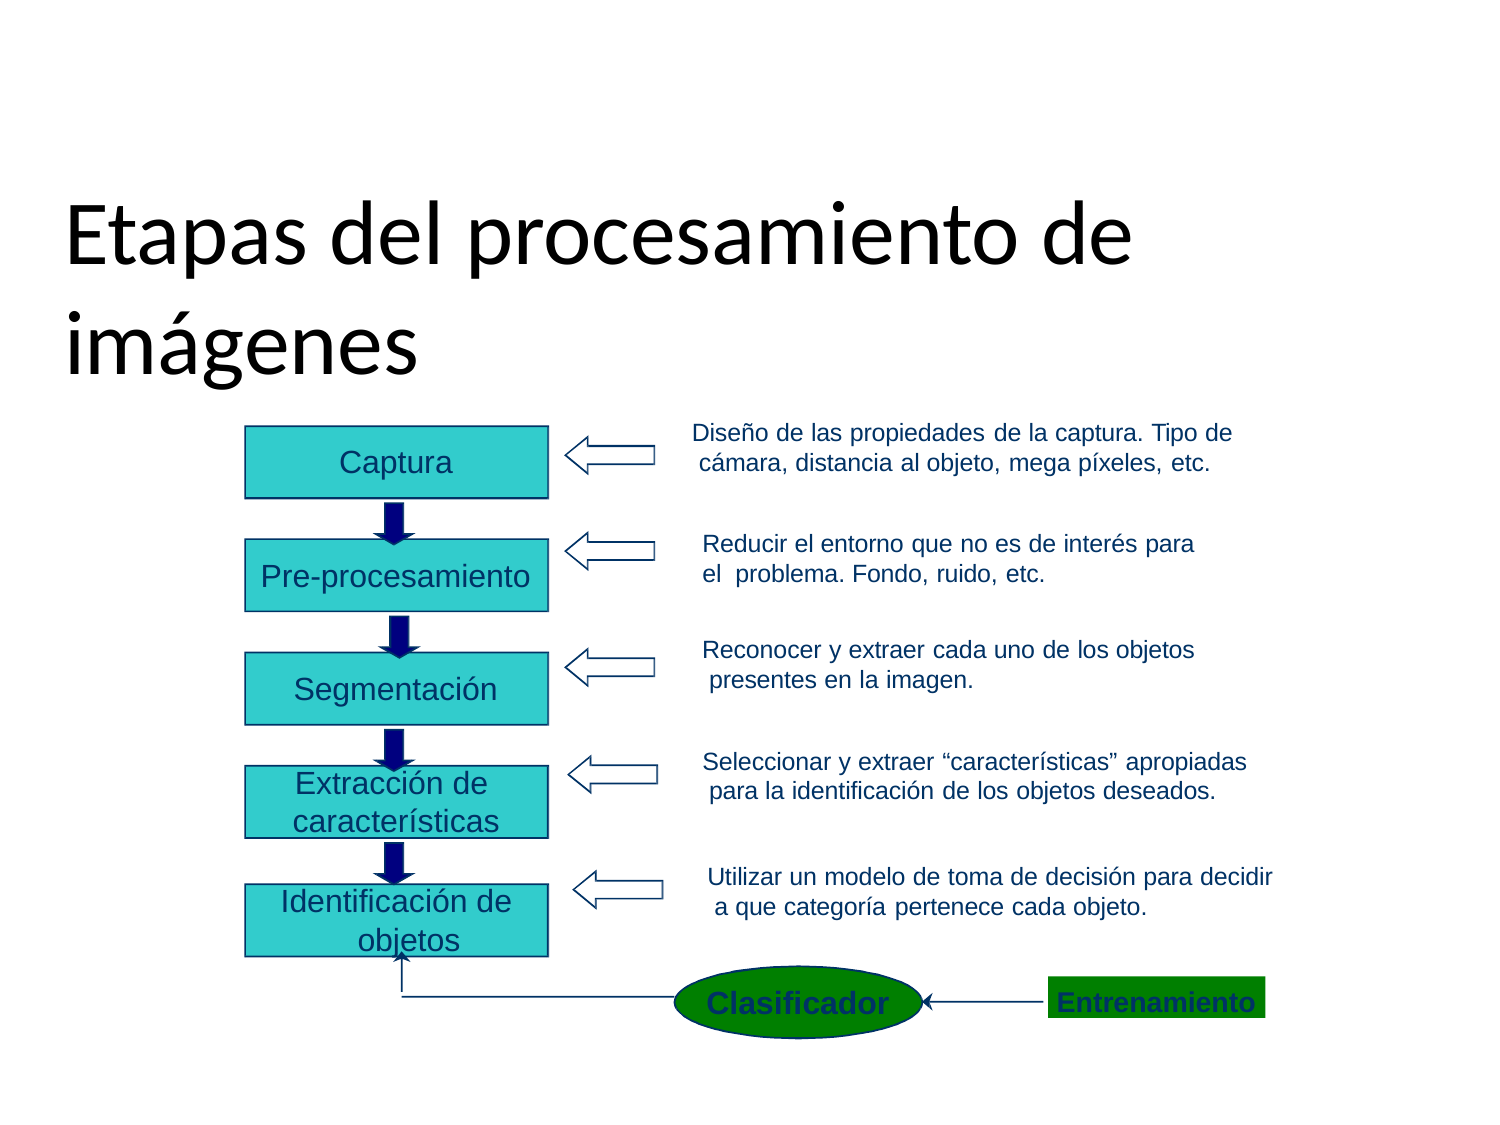

# Etapas del procesamiento de imágenes
Diseño de las propiedades de la captura. Tipo de  cámara, distancia al objeto, mega píxeles, etc.

Captura

Reducir el entorno que no es de interés para el  problema. Fondo, ruido, etc.

Pre-procesamiento
Reconocer y extraer cada uno de los objetos  presentes en la imagen.

Segmentación
Seleccionar y extraer “características” apropiadas  para la identificación de los objetos deseados.

Extracción de  características

Utilizar un modelo de toma de decisión para decidir  a que categoría pertenece cada objeto.

Identificación de  objetos

Entrenamiento
Clasificador